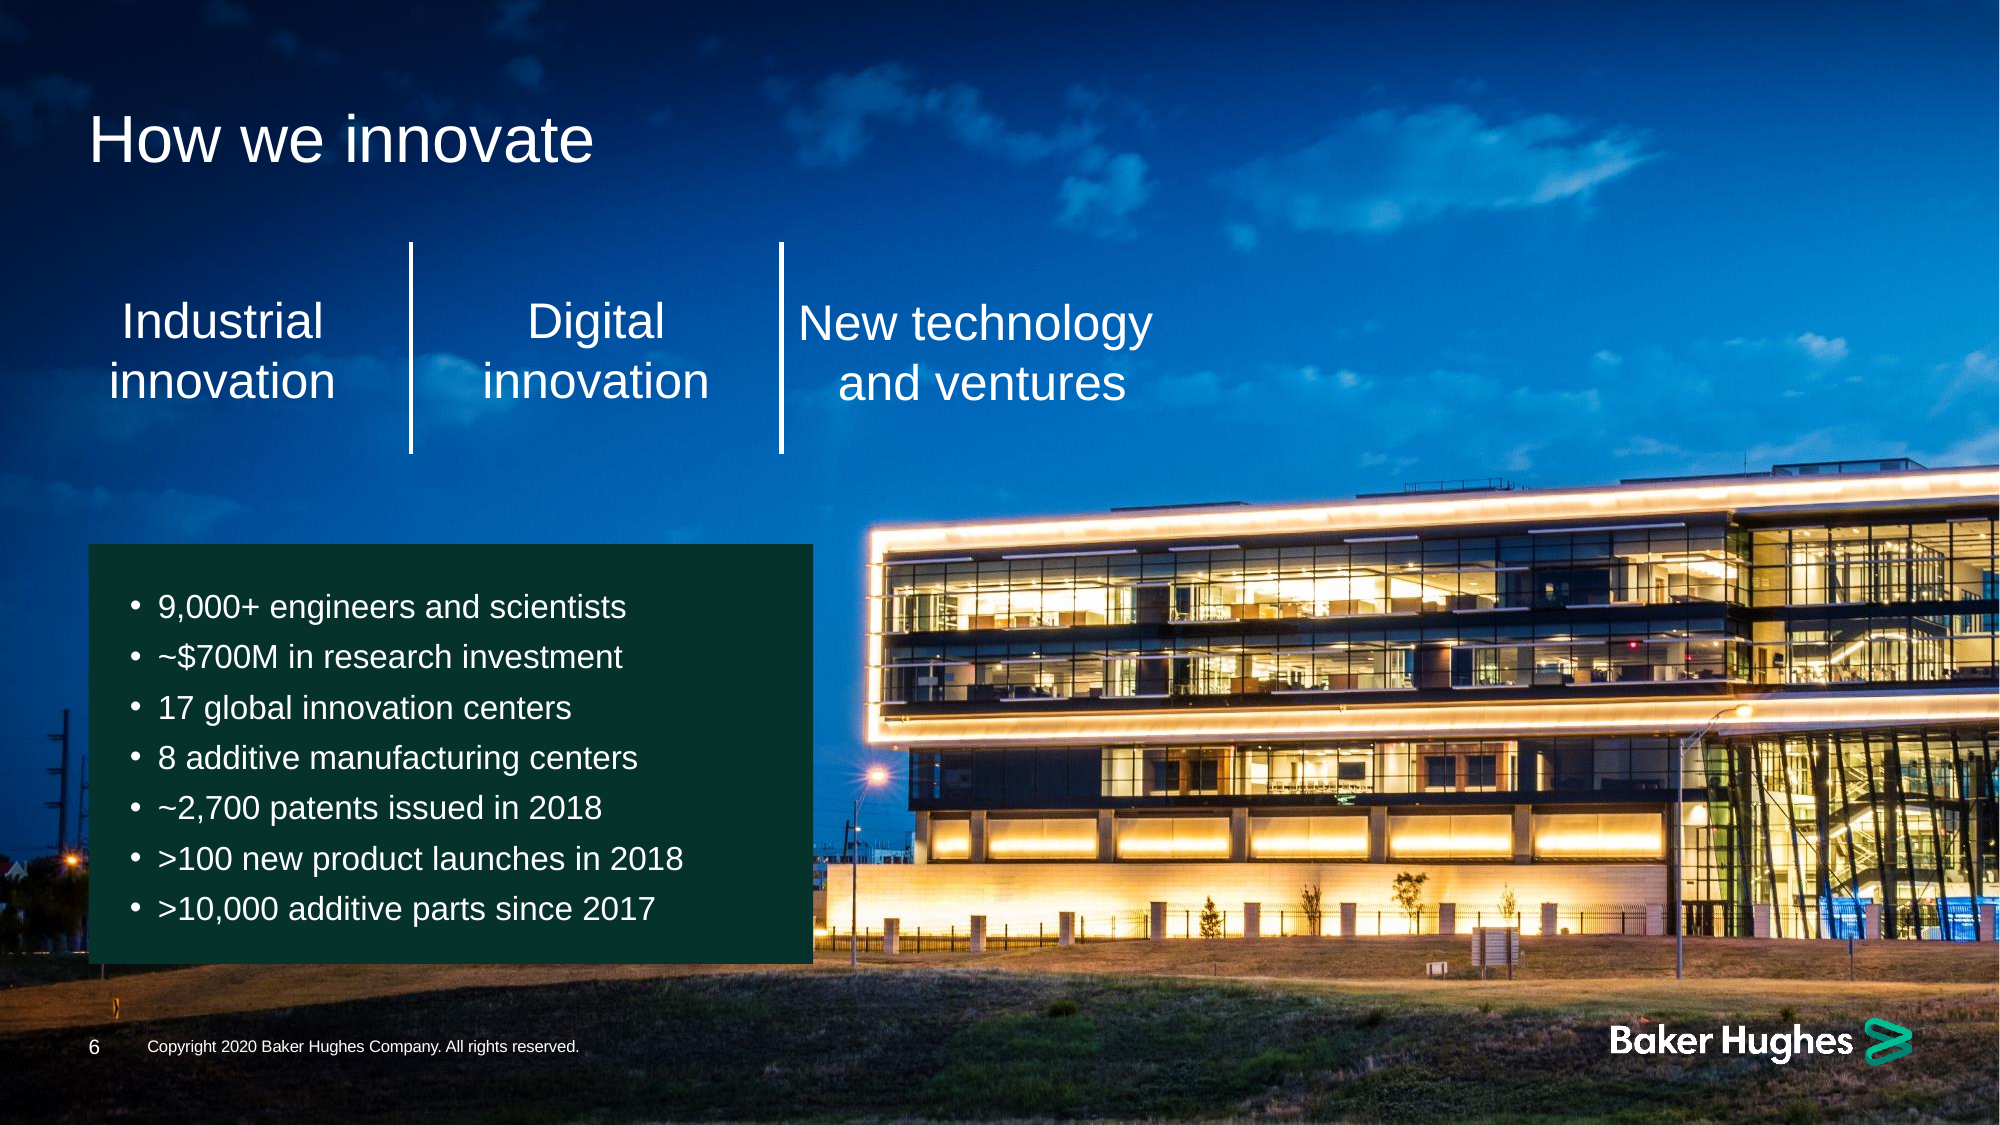

# How we innovate
New technology
and ventures
Industrial innovation
Digital innovation
9,000+ engineers and scientists
~$700M in research investment
17 global innovation centers
8 additive manufacturing centers
~2,700 patents issued in 2018
>100 new product launches in 2018
>10,000 additive parts since 2017
6
Copyright 2020 Baker Hughes Company. All rights reserved.